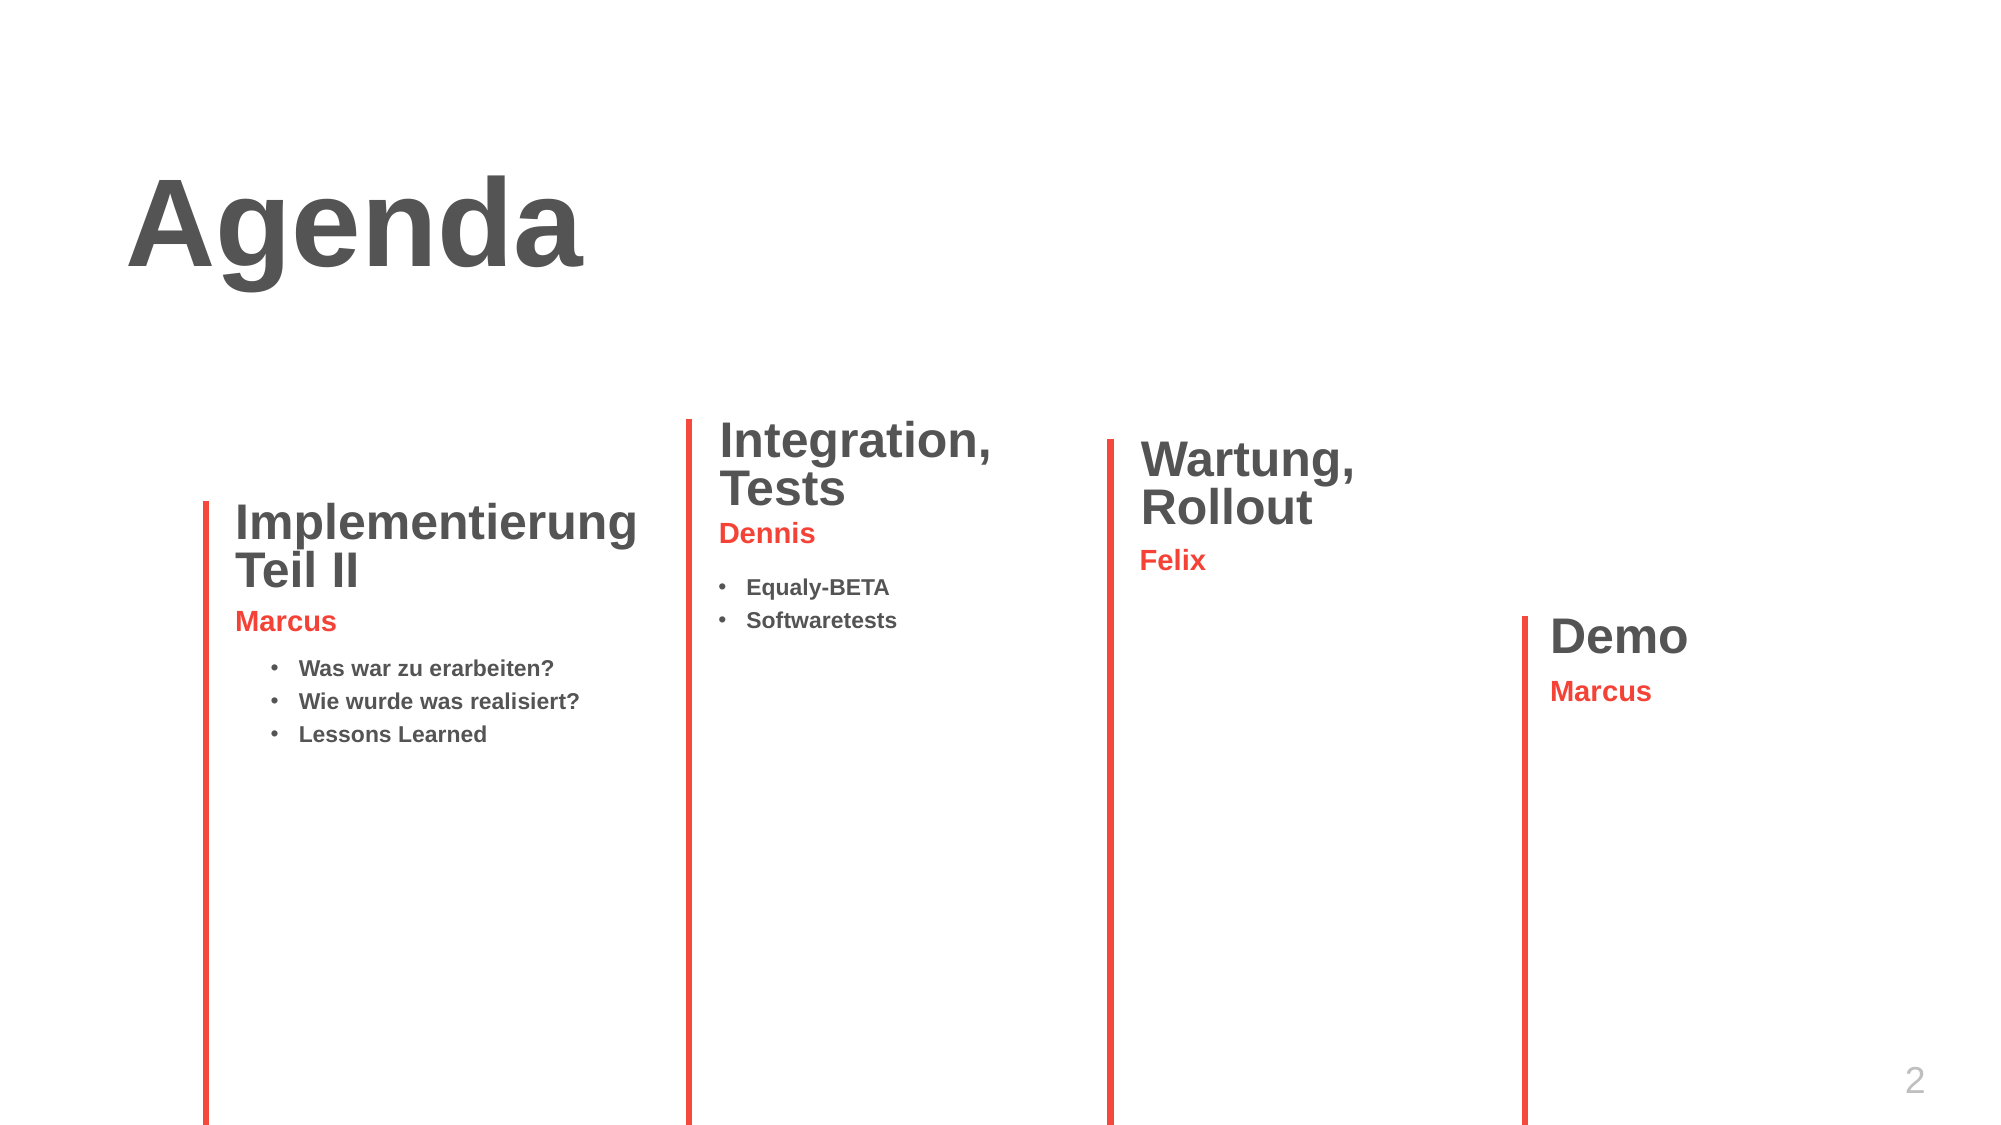

Agenda
Integration, Tests
Wartung,
Rollout
 ImplementierungTeil II
Dennis
Felix
Equaly-BETA
Softwaretests
Marcus
Demo
Was war zu erarbeiten?
Wie wurde was realisiert?
Lessons Learned
Marcus
2